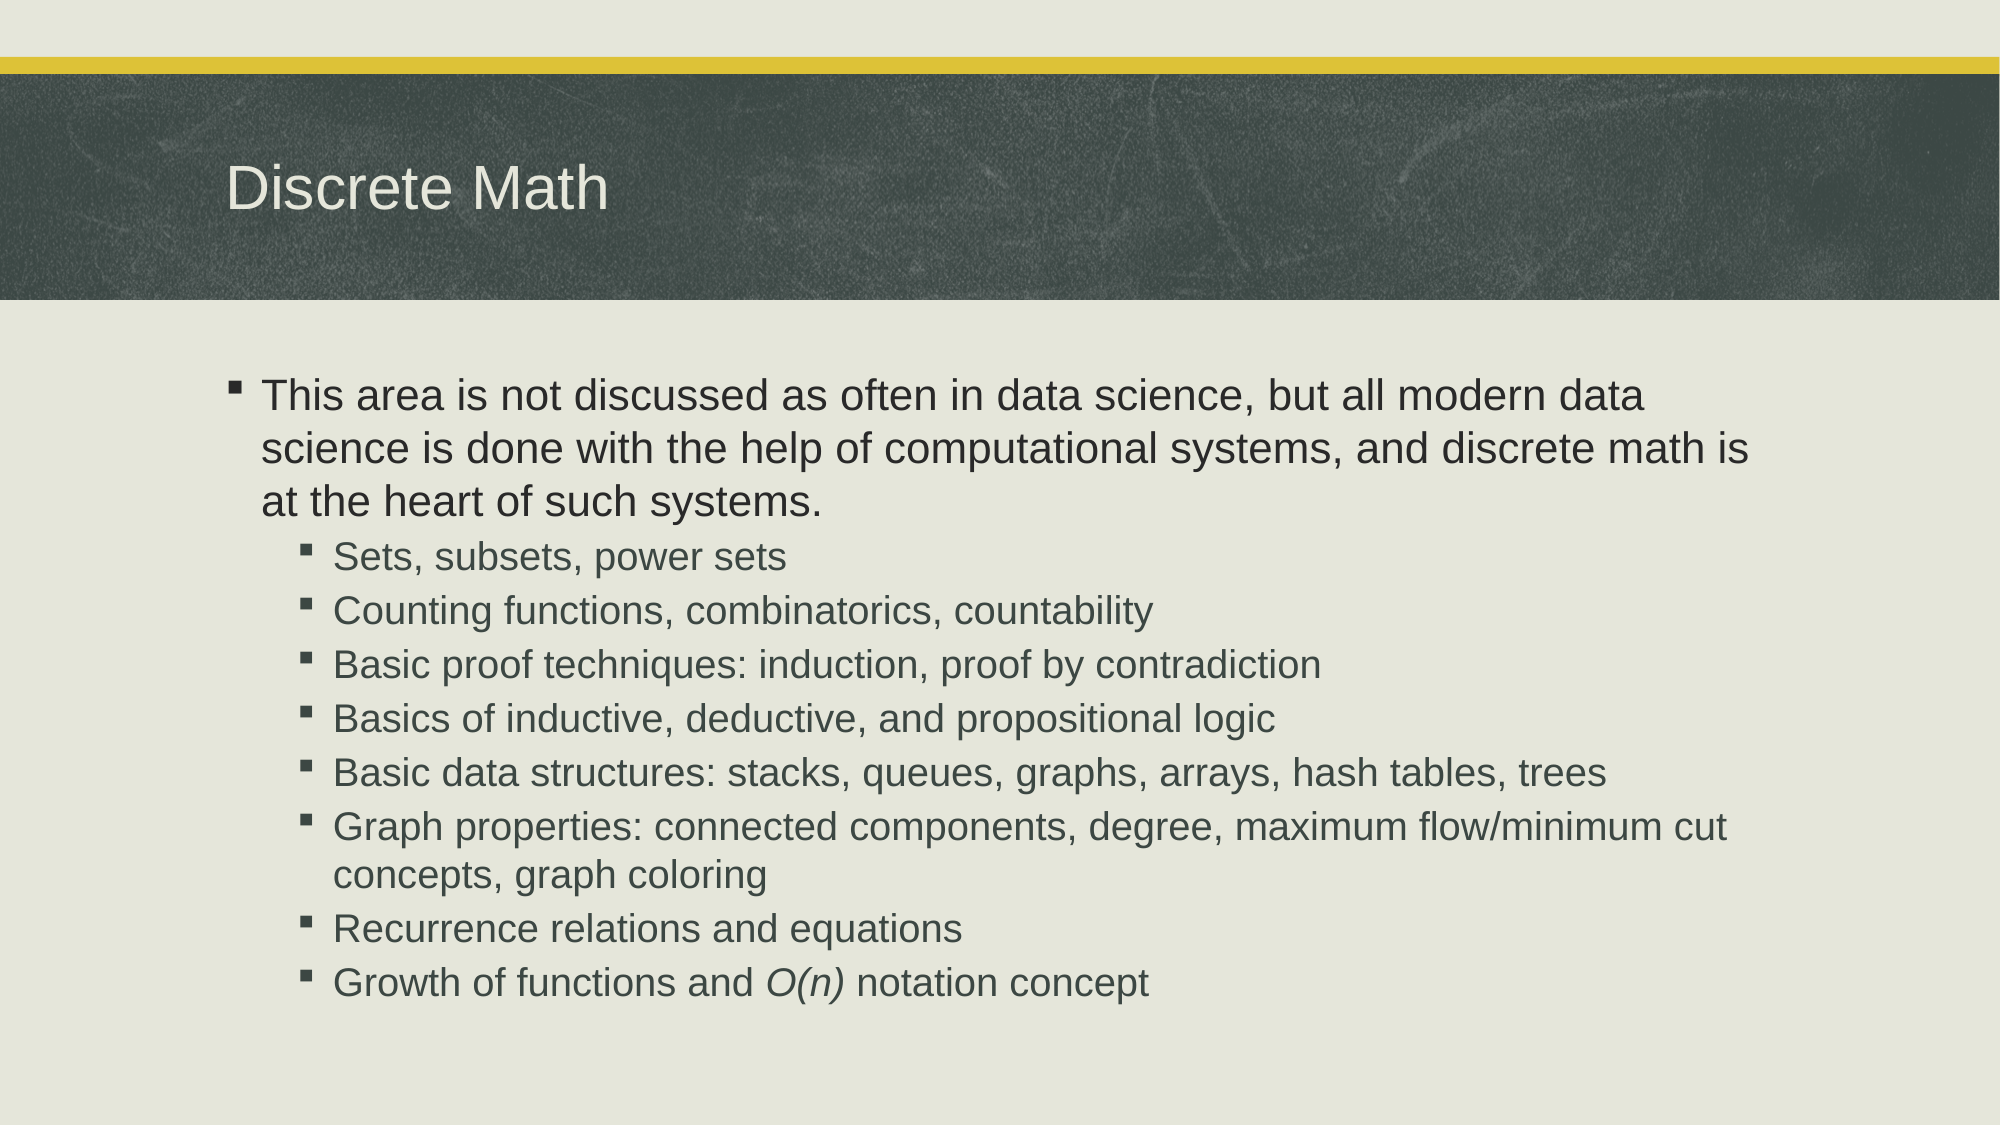

# Discrete Math
This area is not discussed as often in data science, but all modern data science is done with the help of computational systems, and discrete math is at the heart of such systems.
Sets, subsets, power sets
Counting functions, combinatorics, countability
Basic proof techniques: induction, proof by contradiction
Basics of inductive, deductive, and propositional logic
Basic data structures: stacks, queues, graphs, arrays, hash tables, trees
Graph properties: connected components, degree, maximum flow/minimum cut concepts, graph coloring
Recurrence relations and equations
Growth of functions and O(n) notation concept